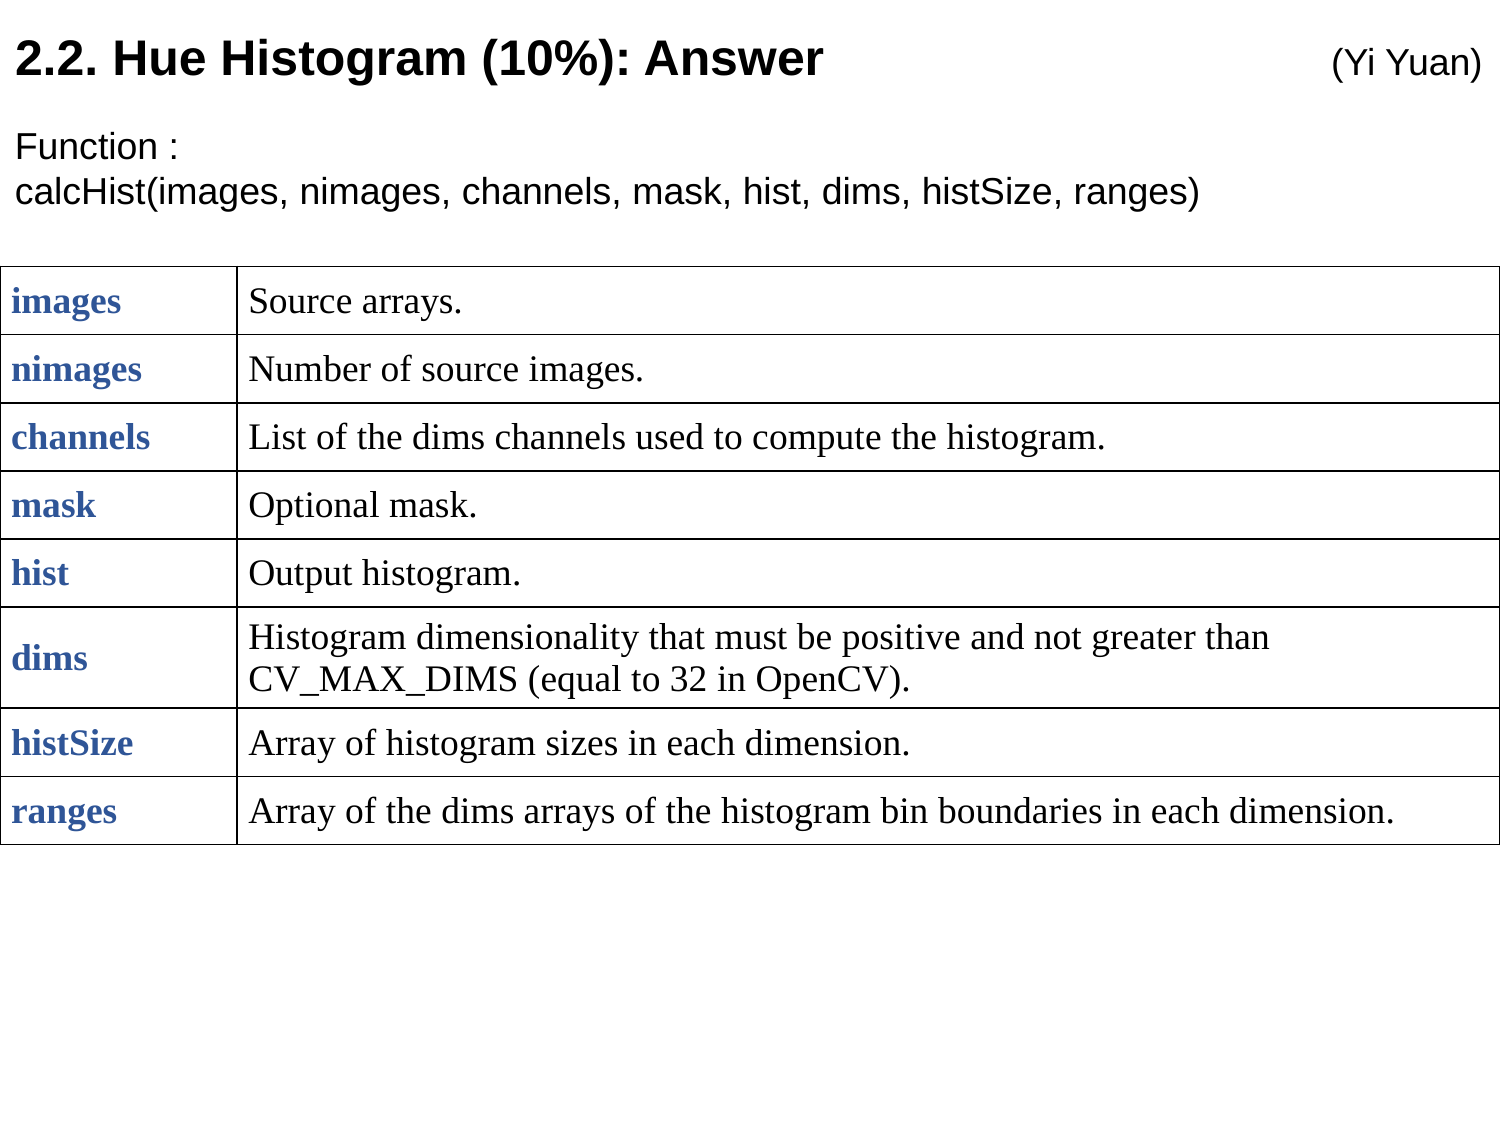

# 2.2. Hue Histogram (10%): Answer    	 	                   (Yi Yuan)
Function :
calcHist(images, nimages, channels, mask, hist, dims, histSize, ranges)
| images | Source arrays. |
| --- | --- |
| nimages | Number of source images. |
| channels | List of the dims channels used to compute the histogram. |
| mask | Optional mask. |
| hist | Output histogram. |
| dims | Histogram dimensionality that must be positive and not greater than CV\_MAX\_DIMS (equal to 32 in OpenCV). |
| histSize | Array of histogram sizes in each dimension. |
| ranges | Array of the dims arrays of the histogram bin boundaries in each dimension. |